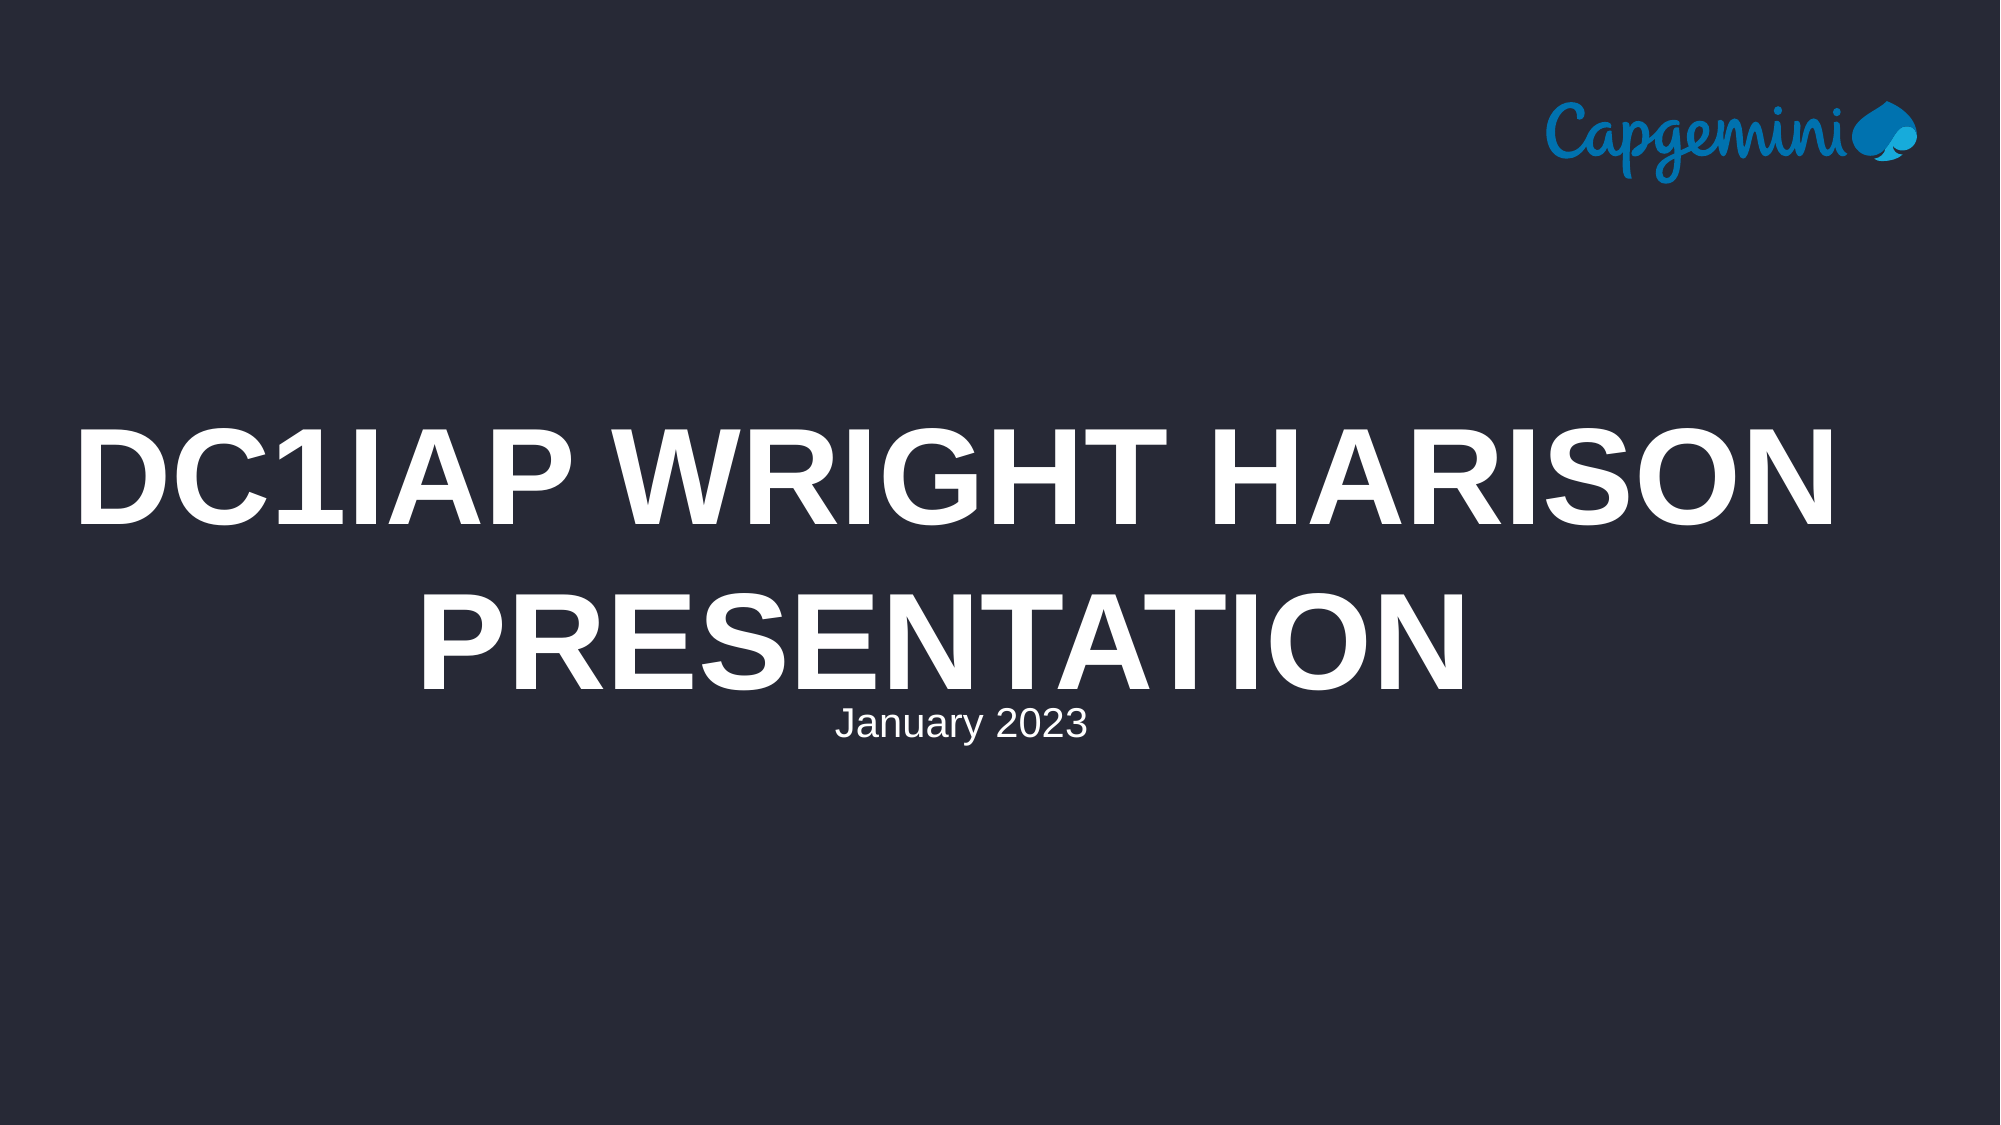

# DC1IAP Wright Harison Presentation
January 2023